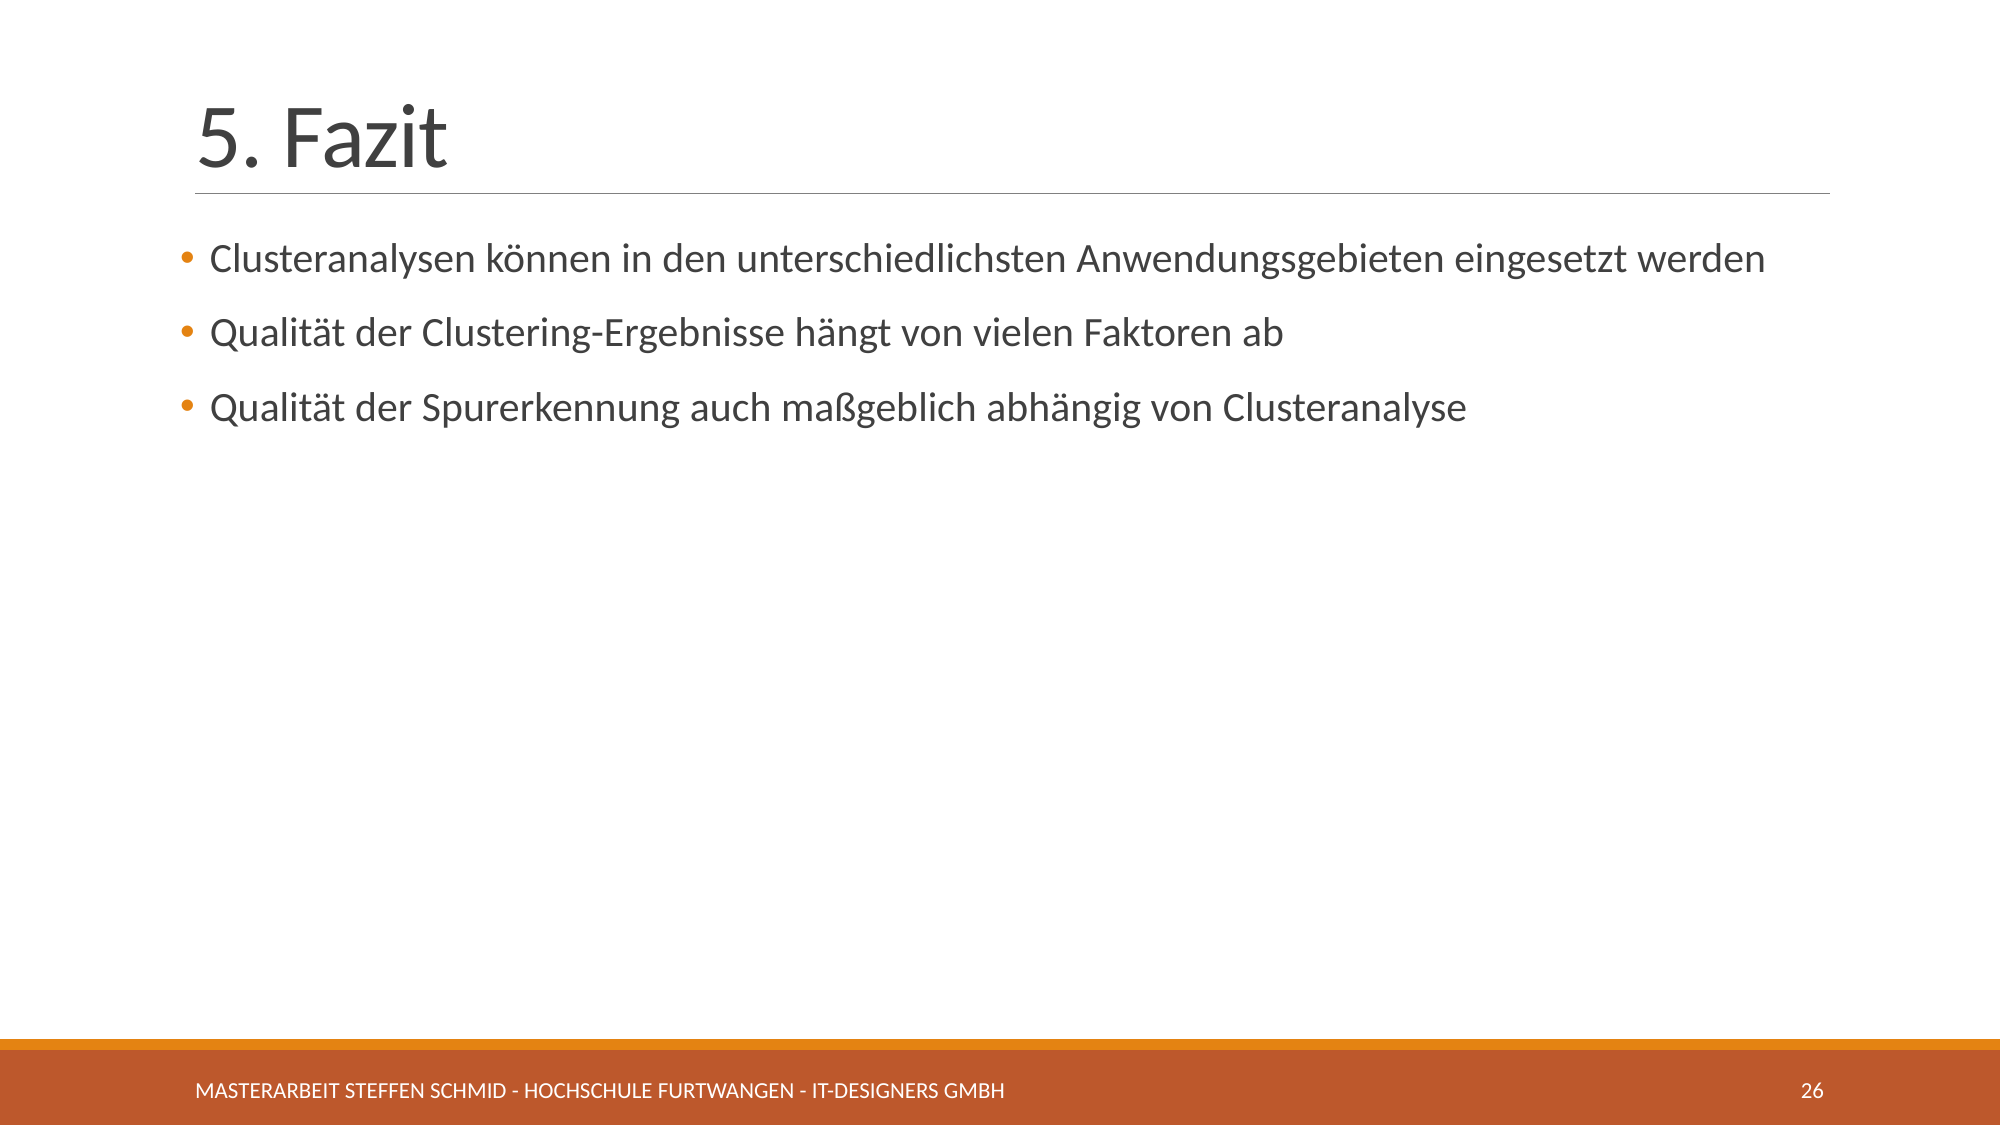

# 5. Fazit
Clusteranalysen können in den unterschiedlichsten Anwendungsgebieten eingesetzt werden
Qualität der Clustering-Ergebnisse hängt von vielen Faktoren ab
Qualität der Spurerkennung auch maßgeblich abhängig von Clusteranalyse
Masterarbeit Steffen Schmid - Hochschule Furtwangen - IT-Designers GmbH
26